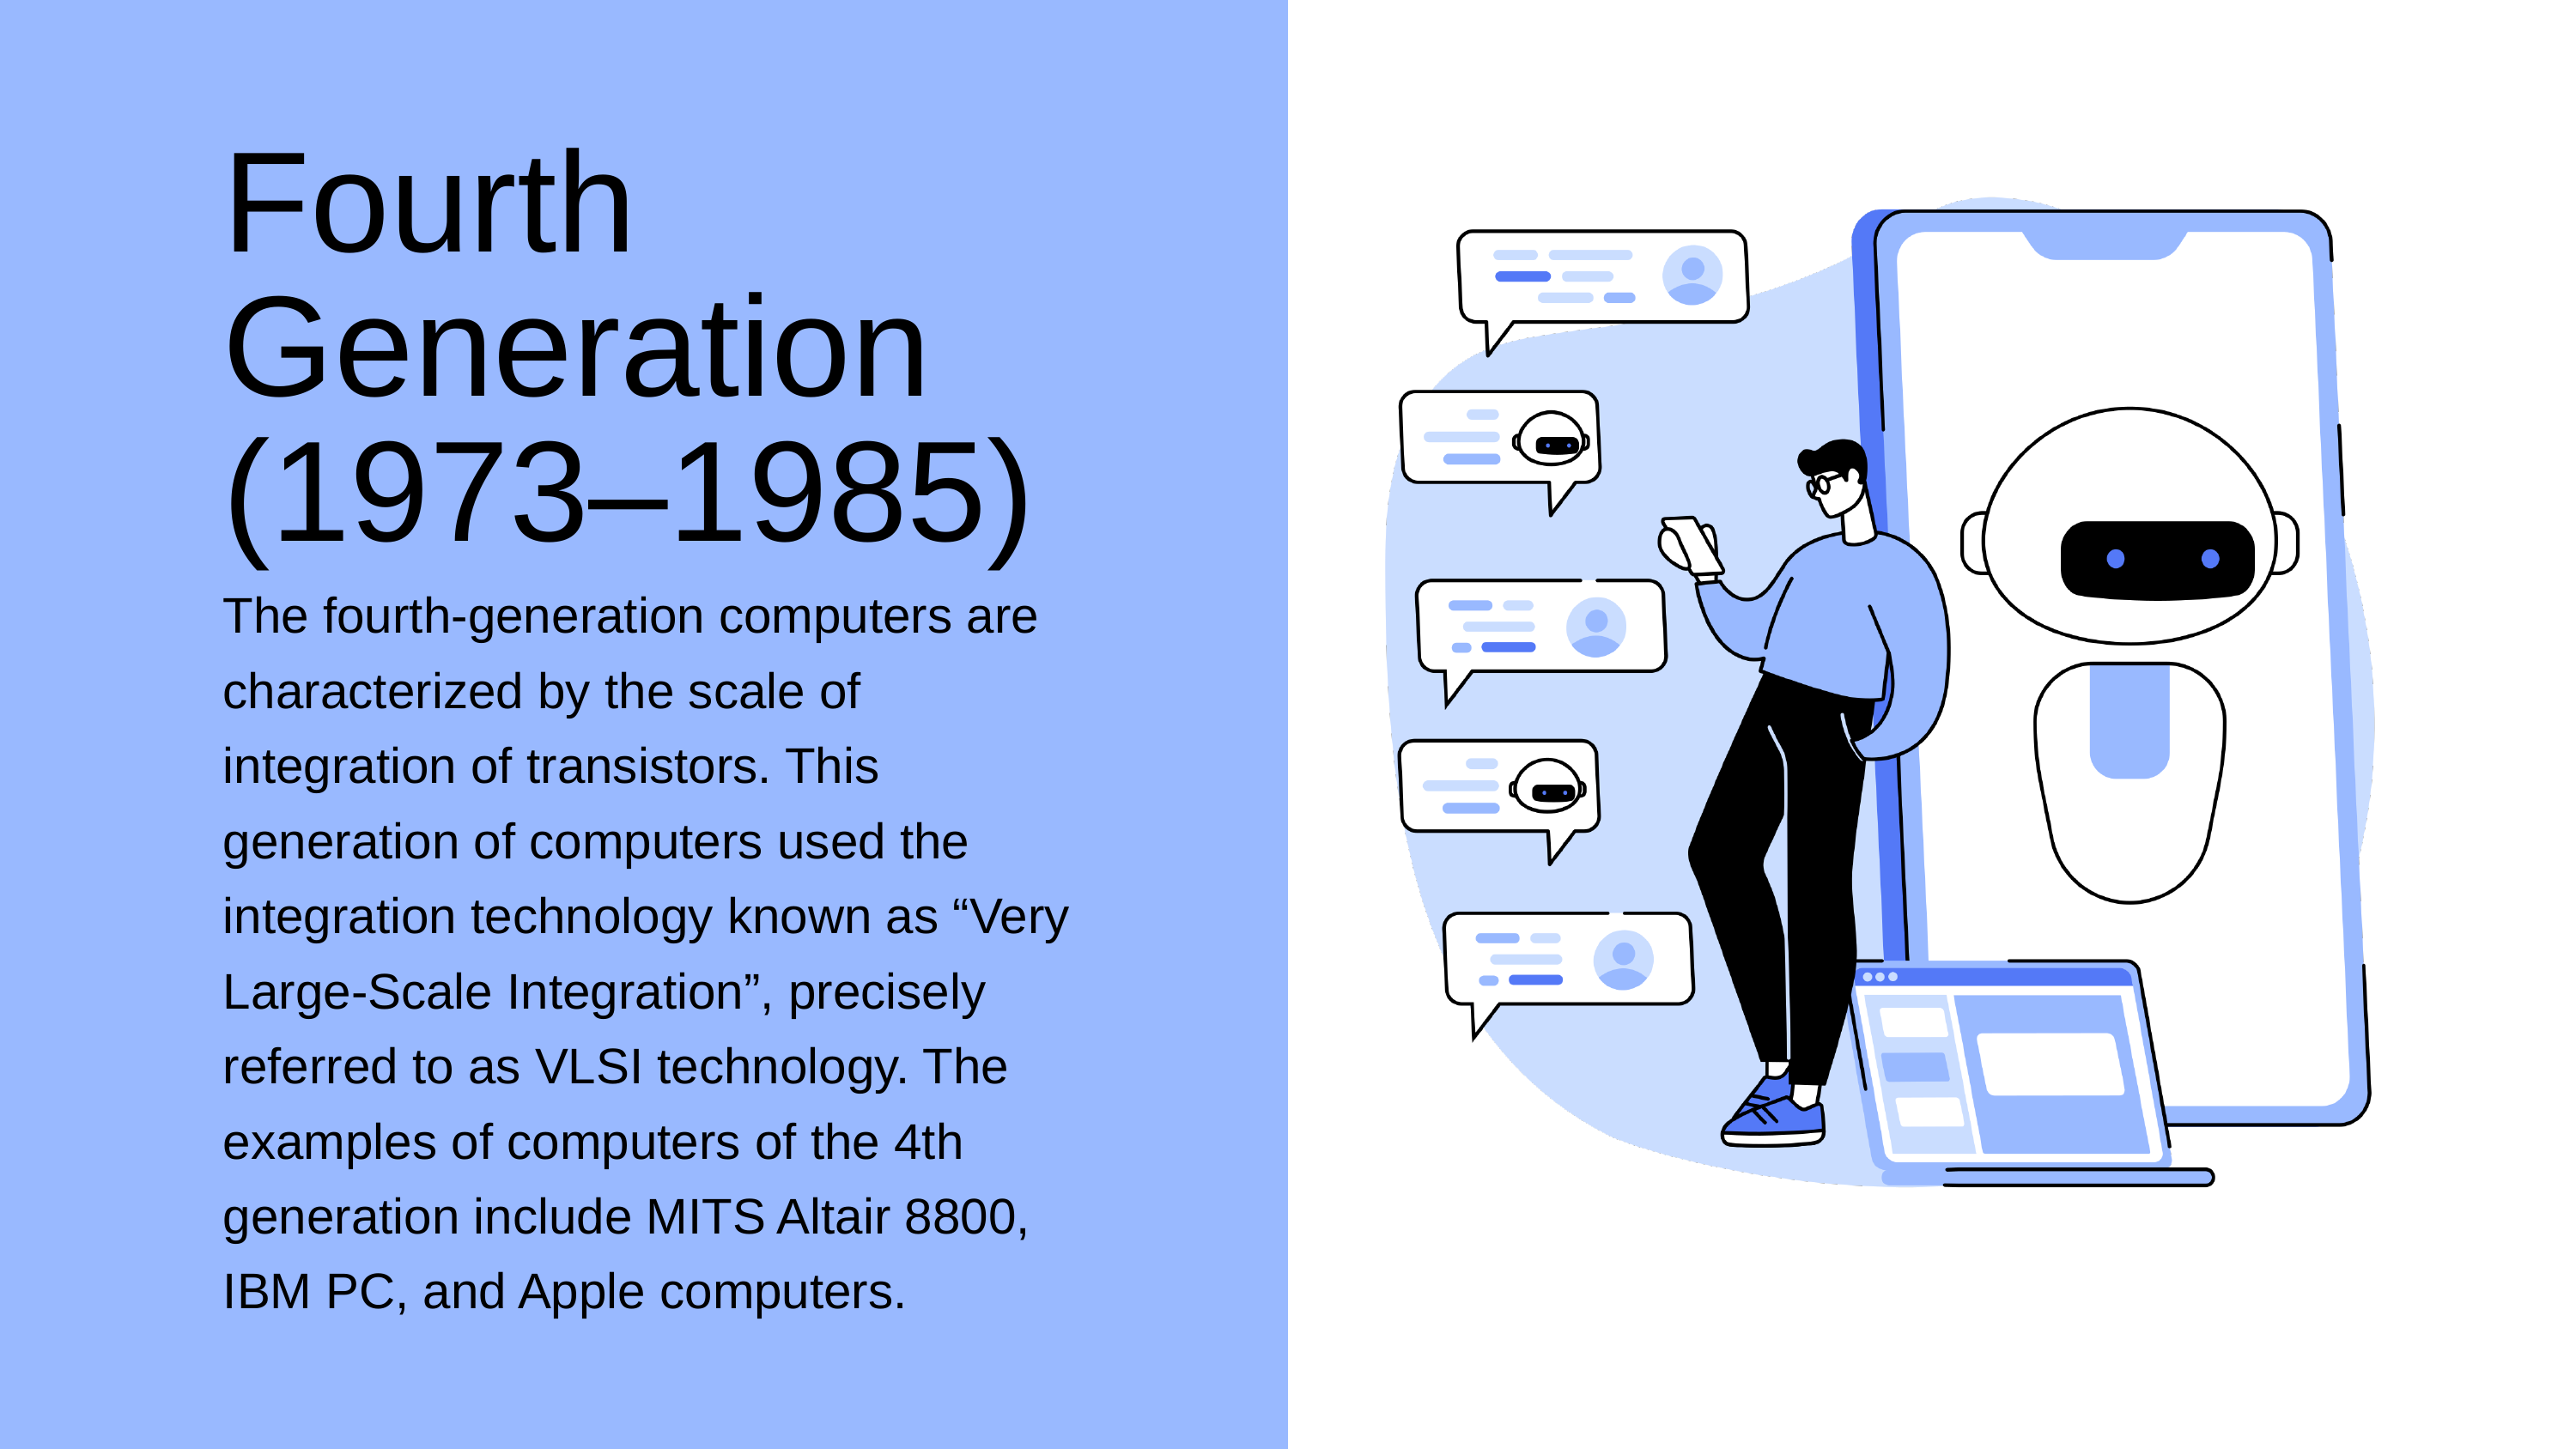

Fourth Generation (1973–1985)

The fourth-generation computers are characterized by the scale of integration of transistors. This generation of computers used the integration technology known as “Very Large-Scale Integration”, precisely referred to as VLSI technology. The examples of computers of the 4th generation include MITS Altair 8800, IBM PC, and Apple computers.